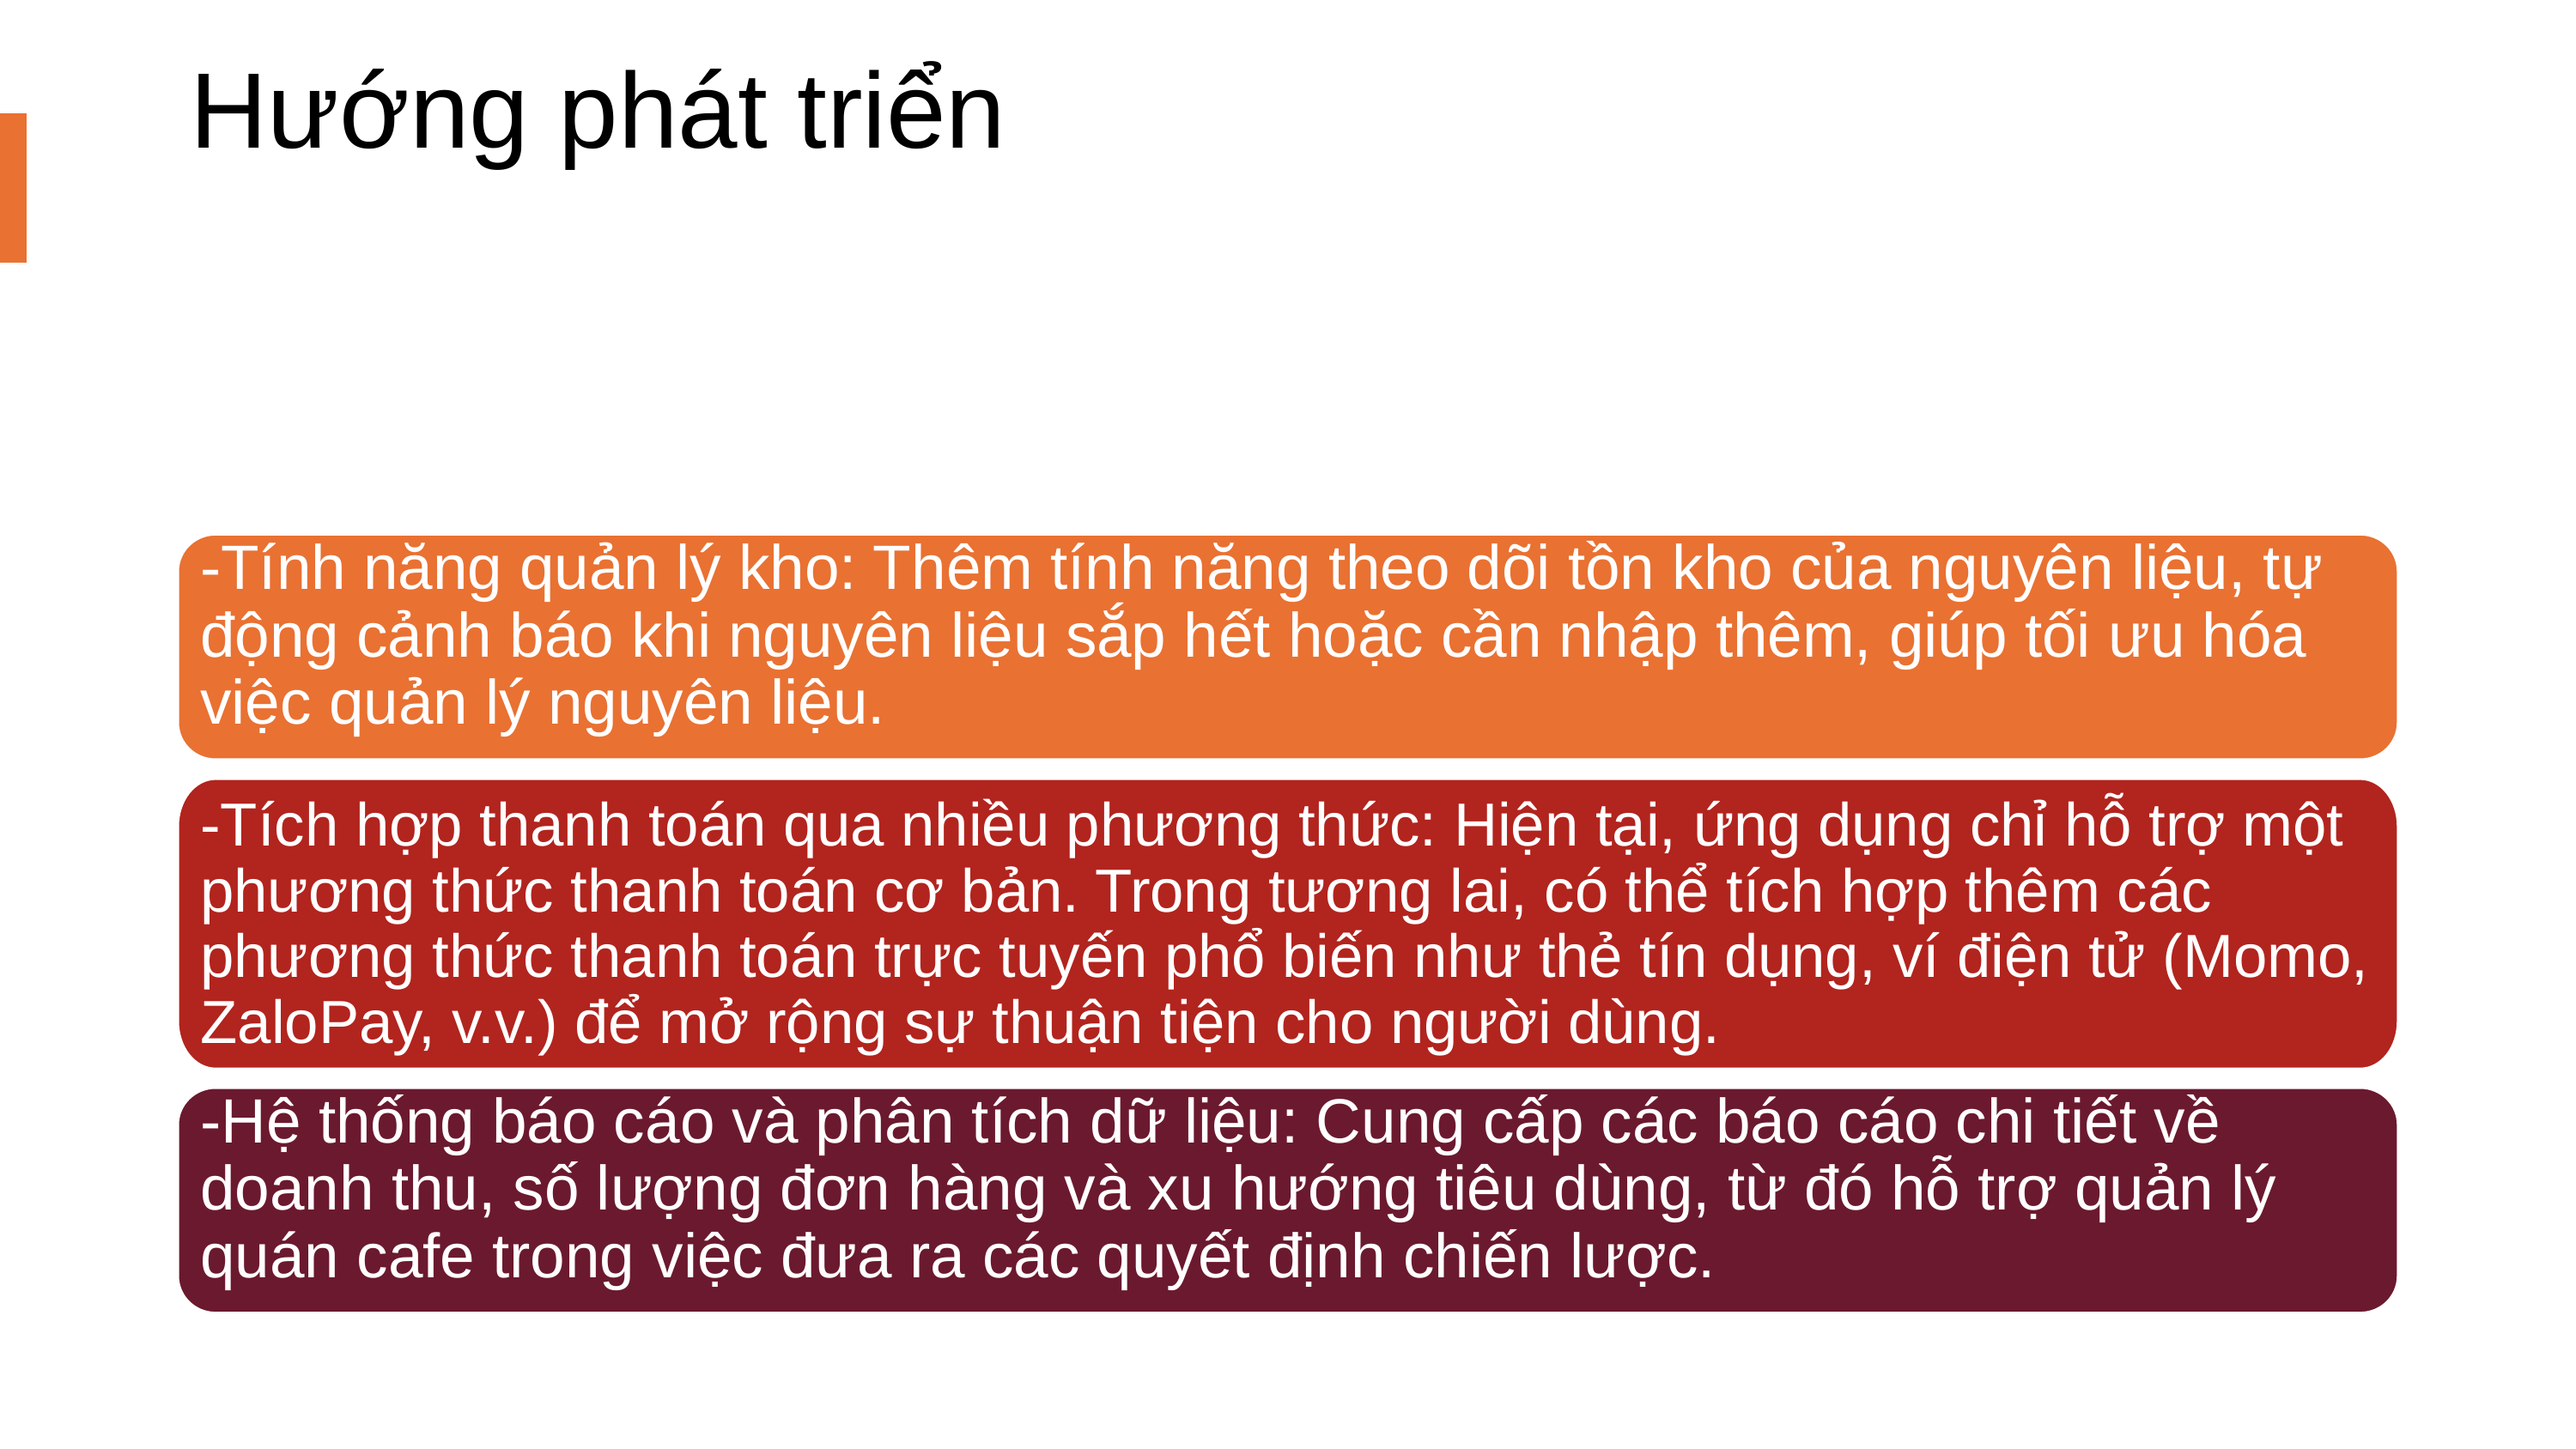

Hướng phát triển

-Tính năng quản lý kho: Thêm tính năng theo dõi tồn kho của nguyên liệu, tự động cảnh báo khi nguyên liệu sắp hết hoặc cần nhập thêm, giúp tối ưu hóa việc quản lý nguyên liệu.

-Tích hợp thanh toán qua nhiều phương thức: Hiện tại, ứng dụng chỉ hỗ trợ một phương thức thanh toán cơ bản. Trong tương lai, có thể tích hợp thêm các phương thức thanh toán trực tuyến phổ biến như thẻ tín dụng, ví điện tử (Momo, ZaloPay, v.v.) để mở rộng sự thuận tiện cho người dùng.

-Hệ thống báo cáo và phân tích dữ liệu: Cung cấp các báo cáo chi tiết về doanh thu, số lượng đơn hàng và xu hướng tiêu dùng, từ đó hỗ trợ quản lý quán cafe trong việc đưa ra các quyết định chiến lược.